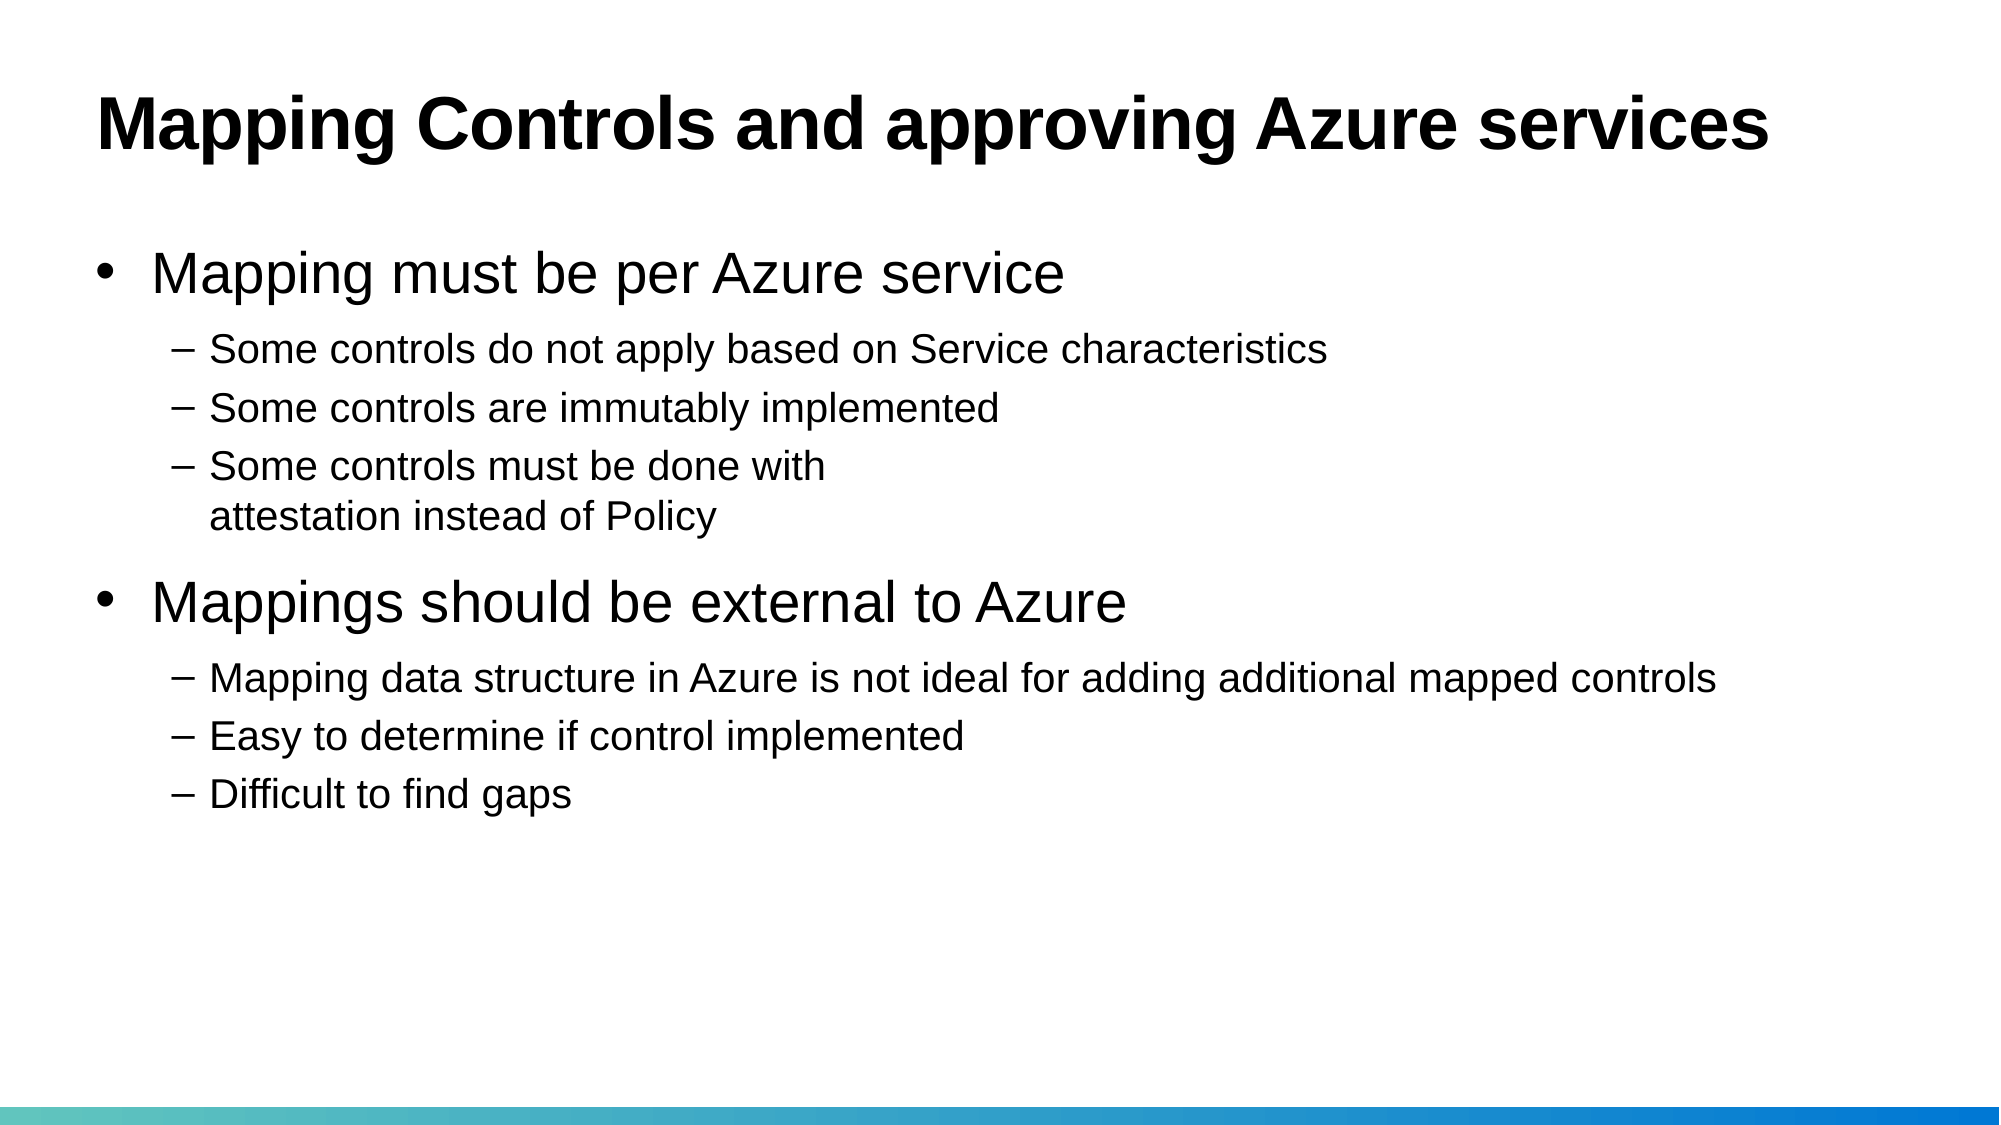

# Mapping Controls and approving Azure services
Mapping must be per Azure service
Some controls do not apply based on Service characteristics
Some controls are immutably implemented
Some controls must be done with
attestation instead of Policy
Mappings should be external to Azure
Mapping data structure in Azure is not ideal for adding additional mapped controls
Easy to determine if control implemented
Difficult to find gaps